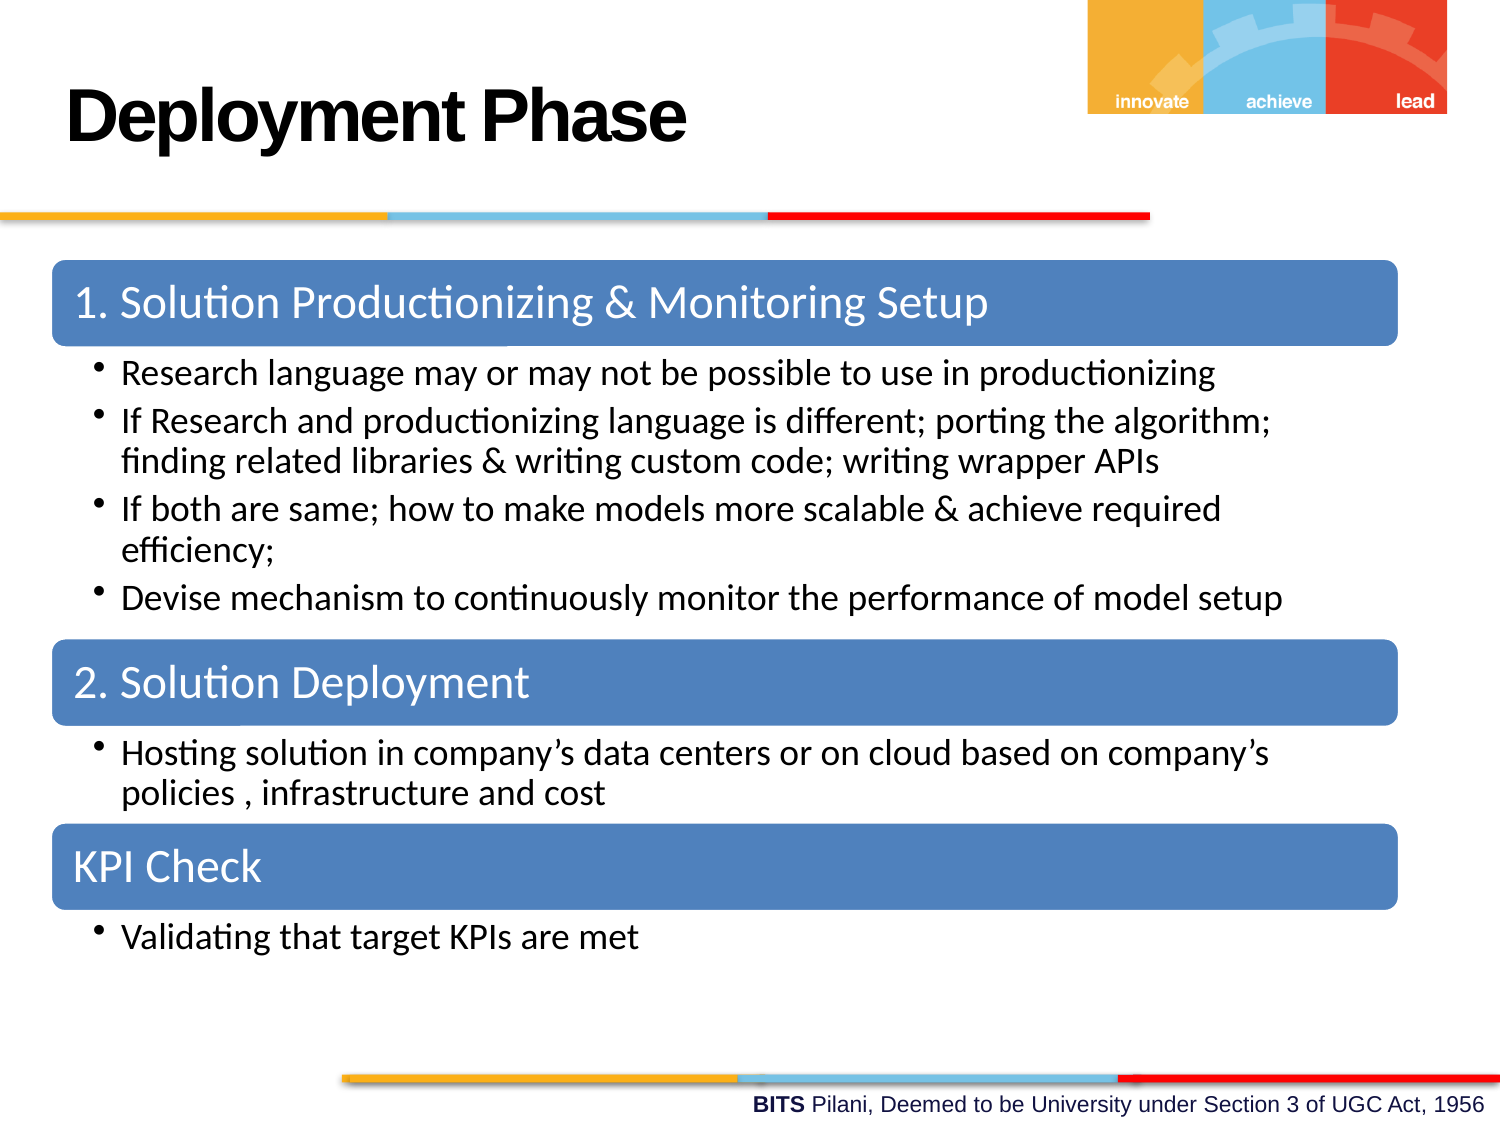

Deployment Phase
1. Solution Productionizing & Monitoring Setup
Research language may or may not be possible to use in productionizing
If Research and productionizing language is different; porting the algorithm; finding related libraries & writing custom code; writing wrapper APIs
If both are same; how to make models more scalable & achieve required efficiency;
Devise mechanism to continuously monitor the performance of model setup
2. Solution Deployment
Hosting solution in company’s data centers or on cloud based on company’s policies , infrastructure and cost
KPI Check
Validating that target KPIs are met